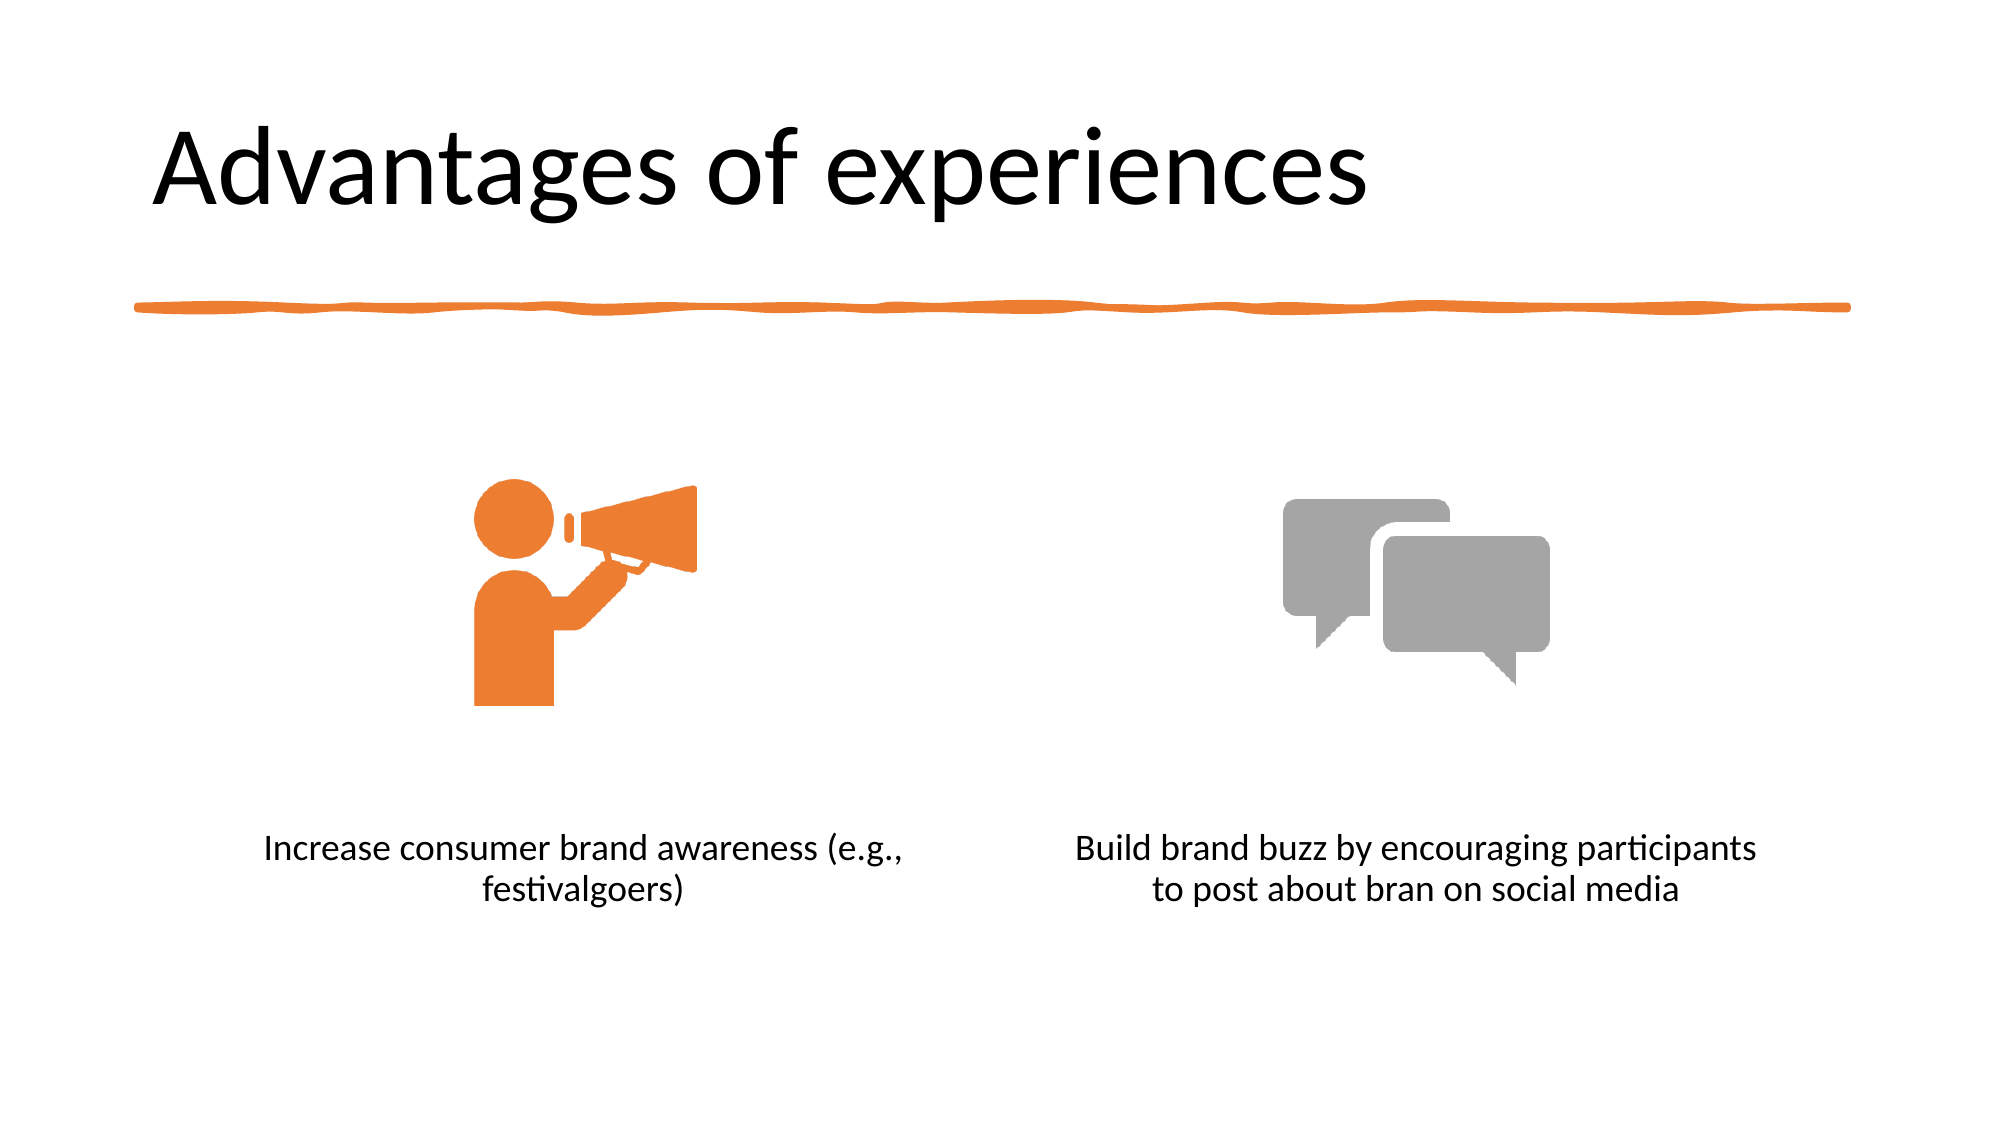

# Advantages of experiences

Increase consumer brand awareness (e.g., festivalgoers)
Build brand buzz by encouraging participants to post about bran on social media